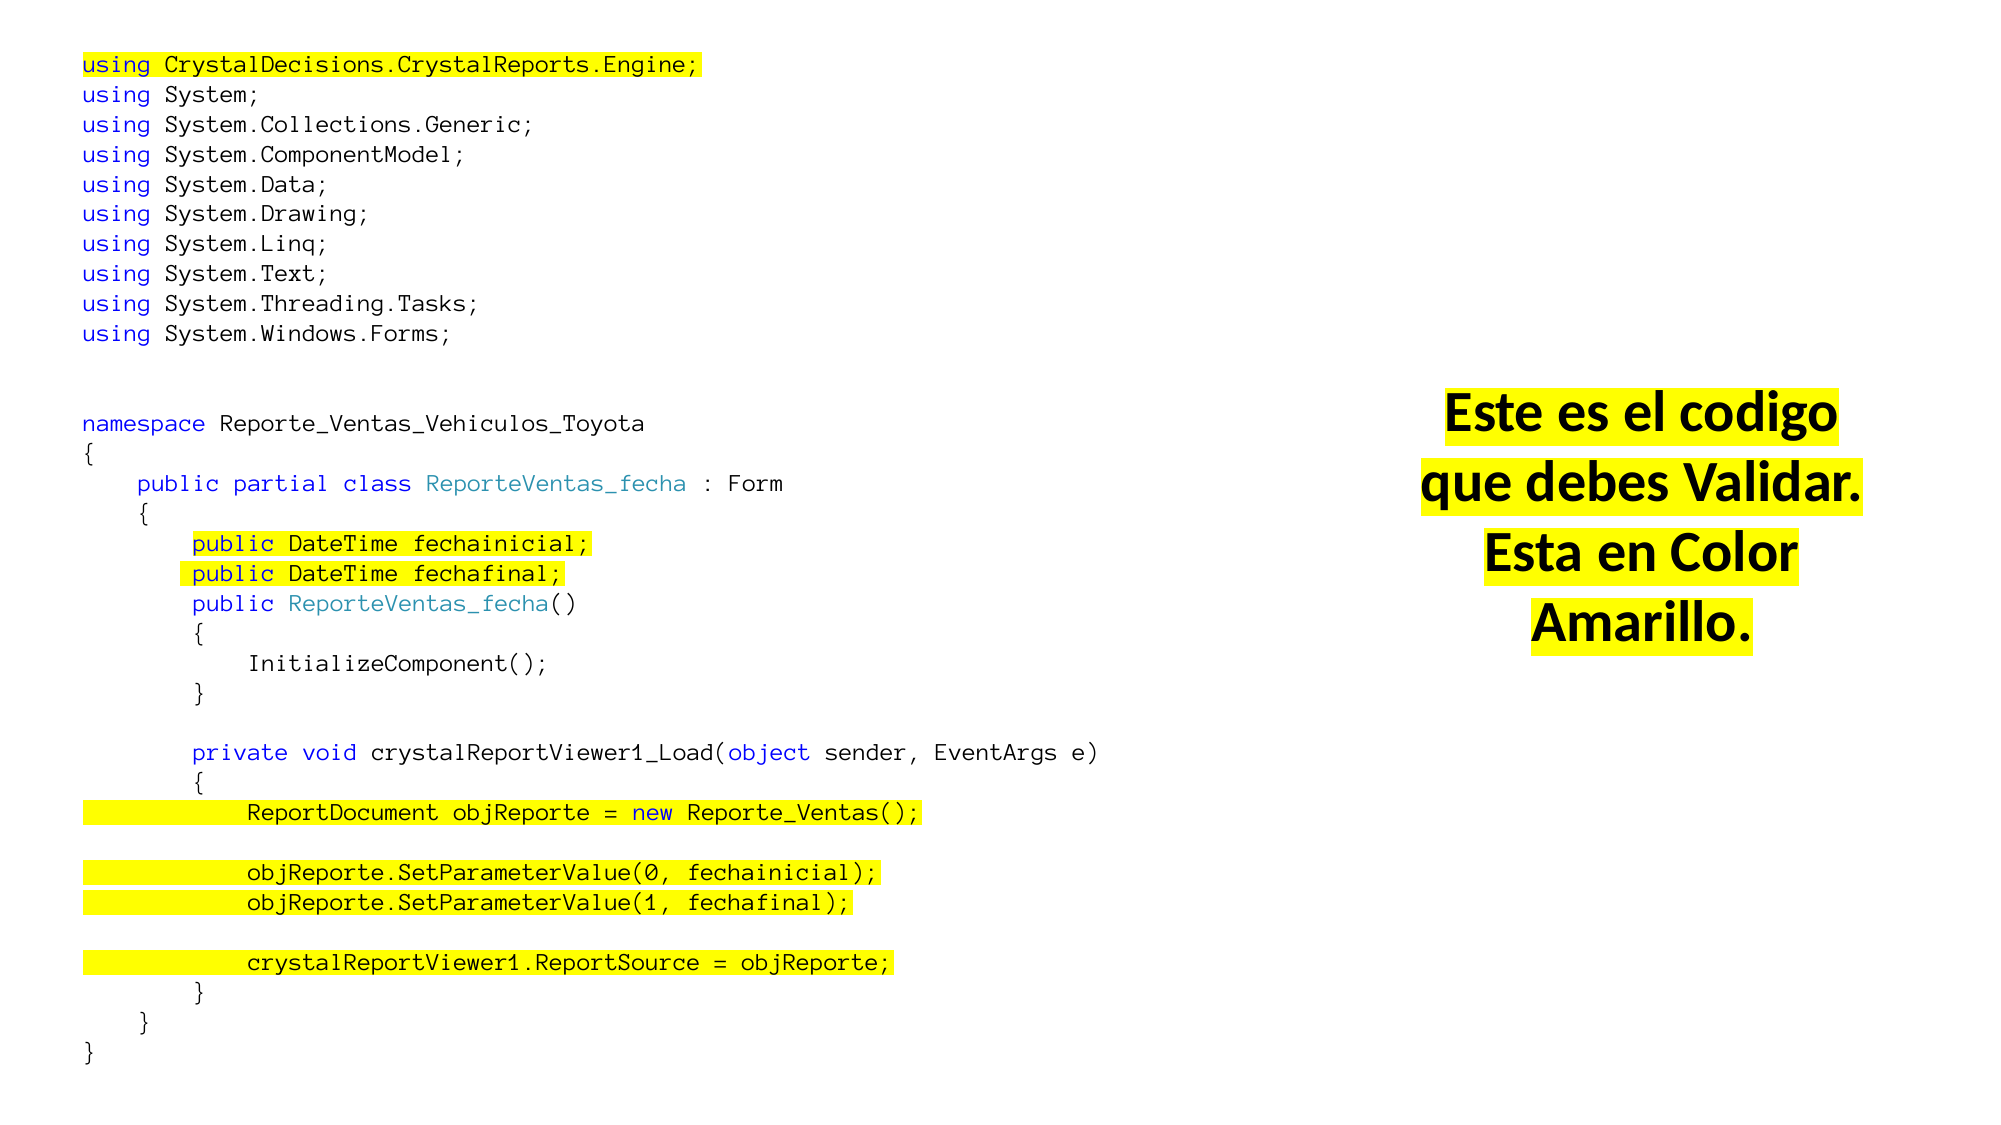

using CrystalDecisions.CrystalReports.Engine;
using System;
using System.Collections.Generic;
using System.ComponentModel;
using System.Data;
using System.Drawing;
using System.Linq;
using System.Text;
using System.Threading.Tasks;
using System.Windows.Forms;

namespace Reporte_Ventas_Vehiculos_Toyota
{
    public partial class ReporteVentas_fecha : Form
    {
        public DateTime fechainicial;
        public DateTime fechafinal;
        public ReporteVentas_fecha()
        {
            InitializeComponent();
        }

        private void crystalReportViewer1_Load(object sender, EventArgs e)
        {
            ReportDocument objReporte = new Reporte_Ventas();

            objReporte.SetParameterValue(0, fechainicial);
            objReporte.SetParameterValue(1, fechafinal);

            crystalReportViewer1.ReportSource = objReporte;
        }
    }
}
Este es el codigo que debes Validar. Esta en Color Amarillo.